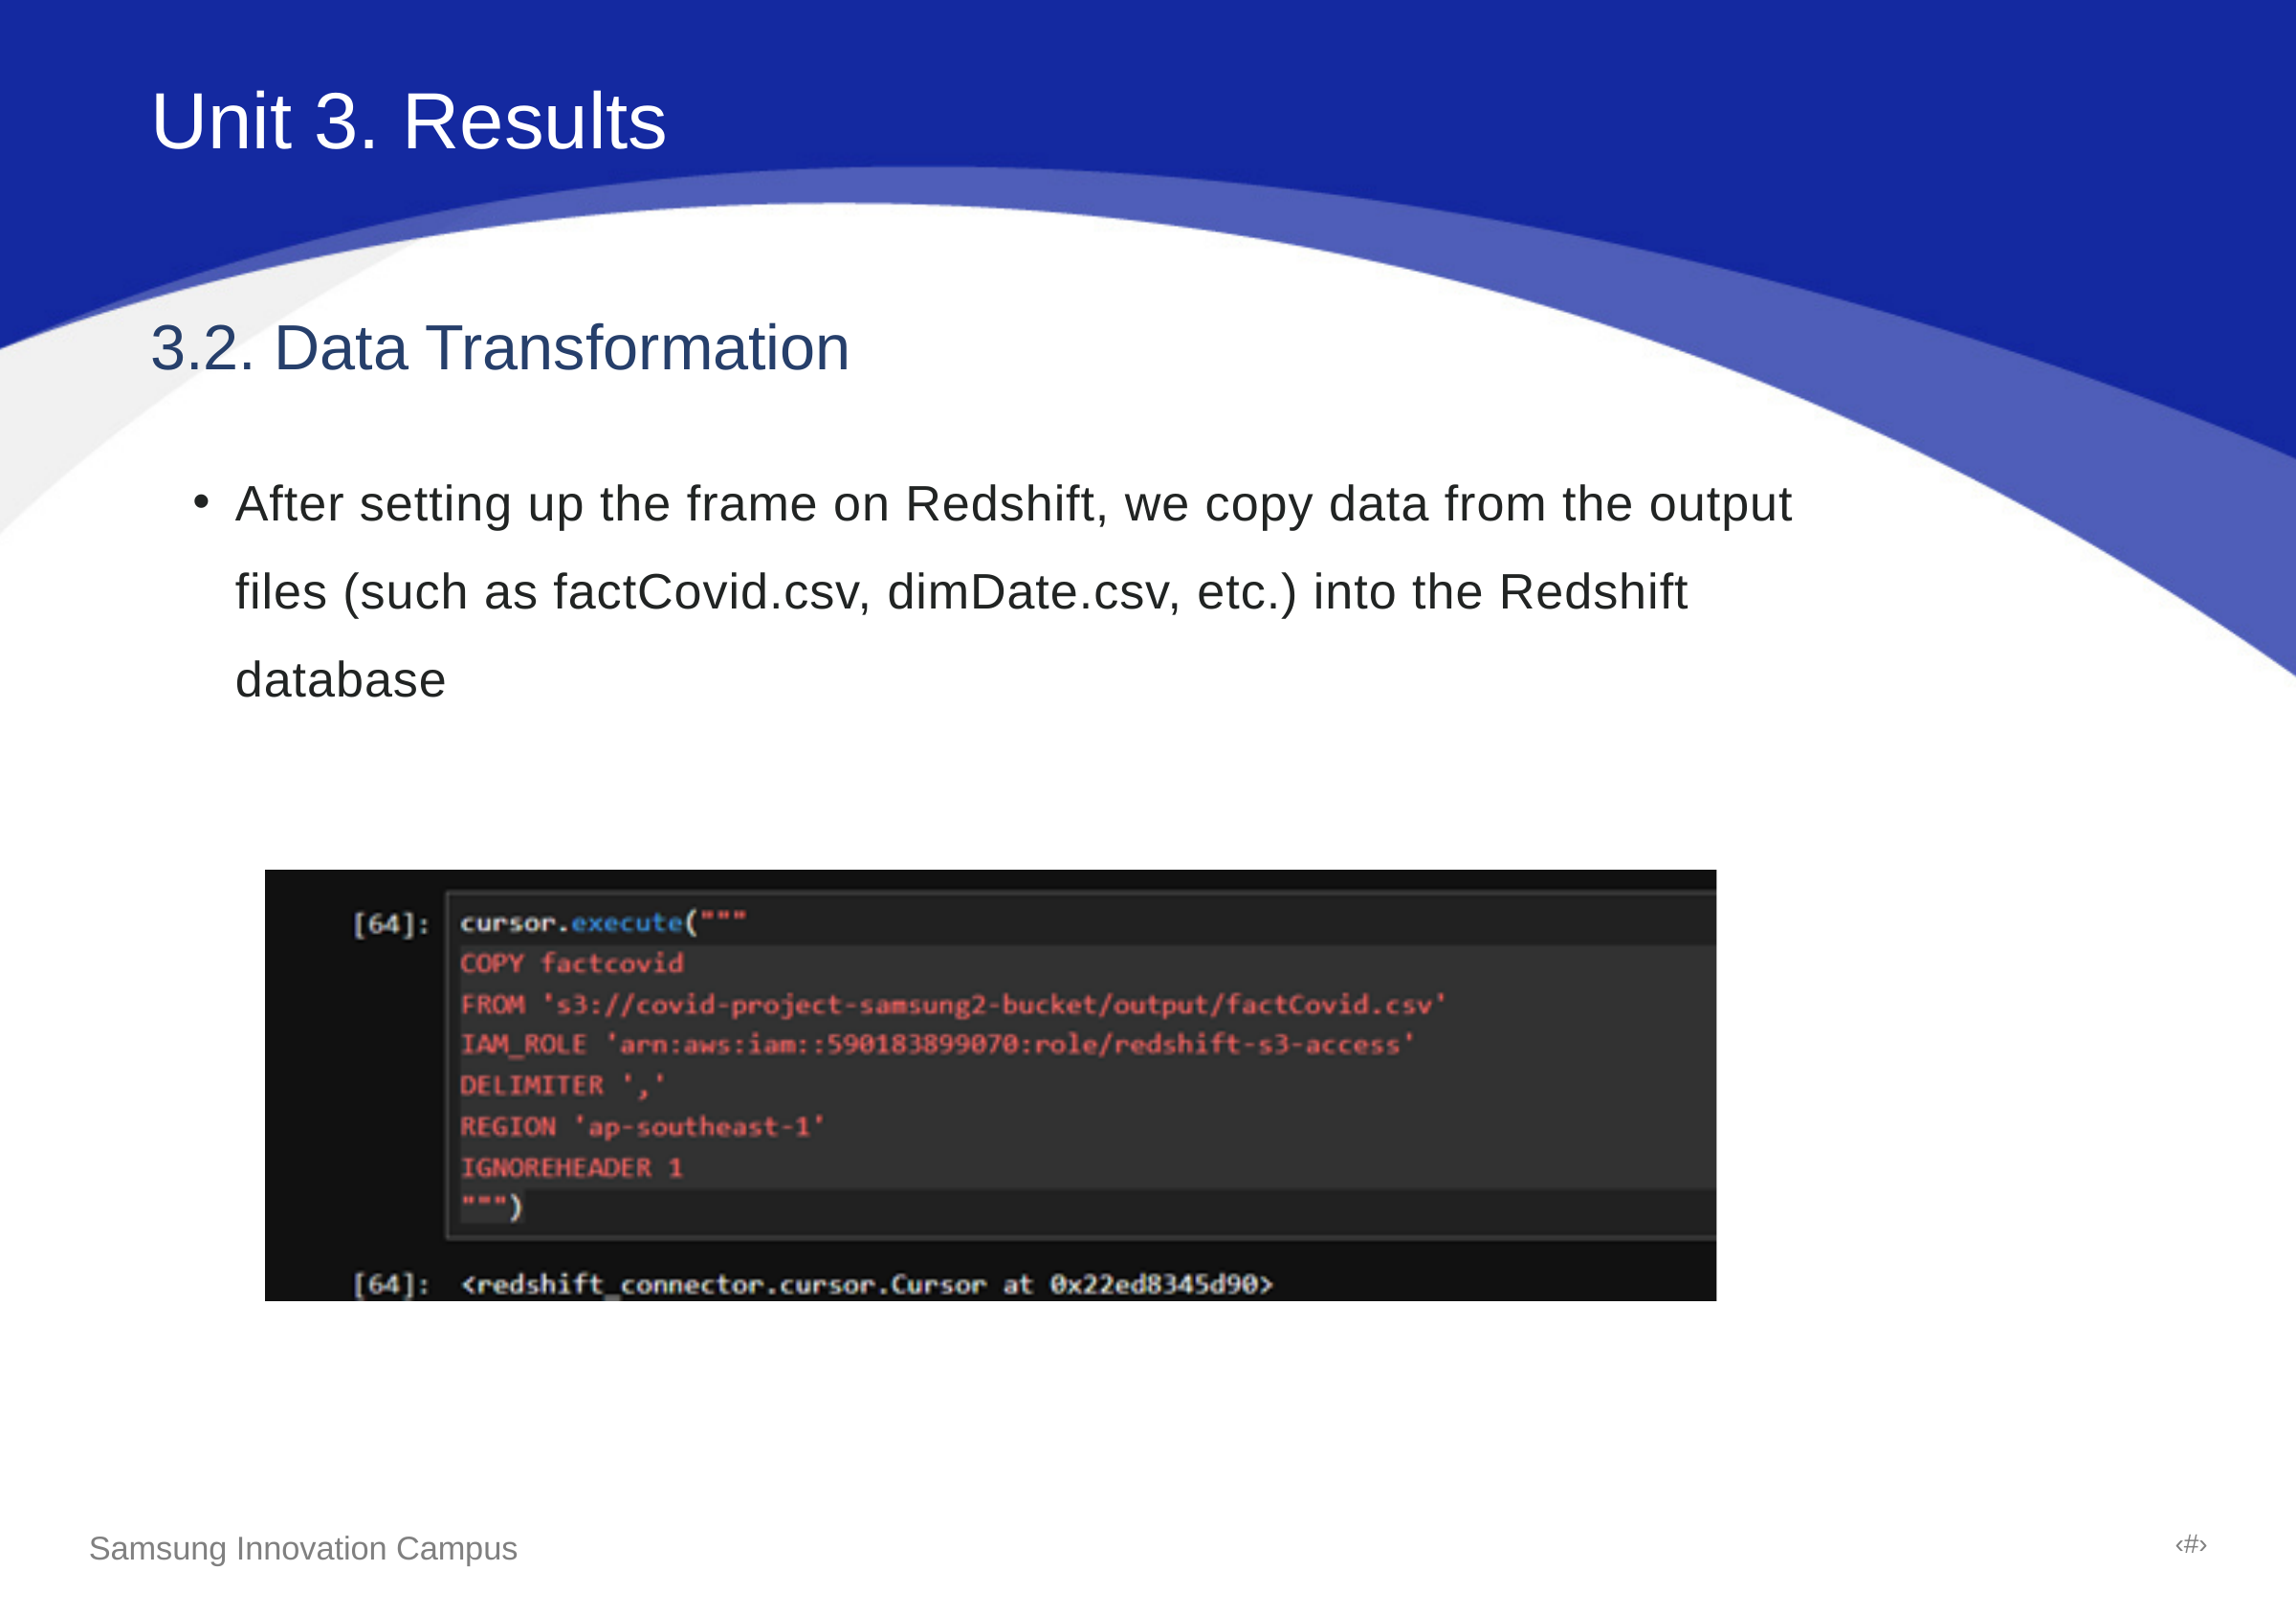

Unit 3. Results
3.2. Data Transformation
After setting up the frame on Redshift, we copy data from the output files (such as factCovid.csv, dimDate.csv, etc.) into the Redshift database

‹#›
Samsung Innovation Campus